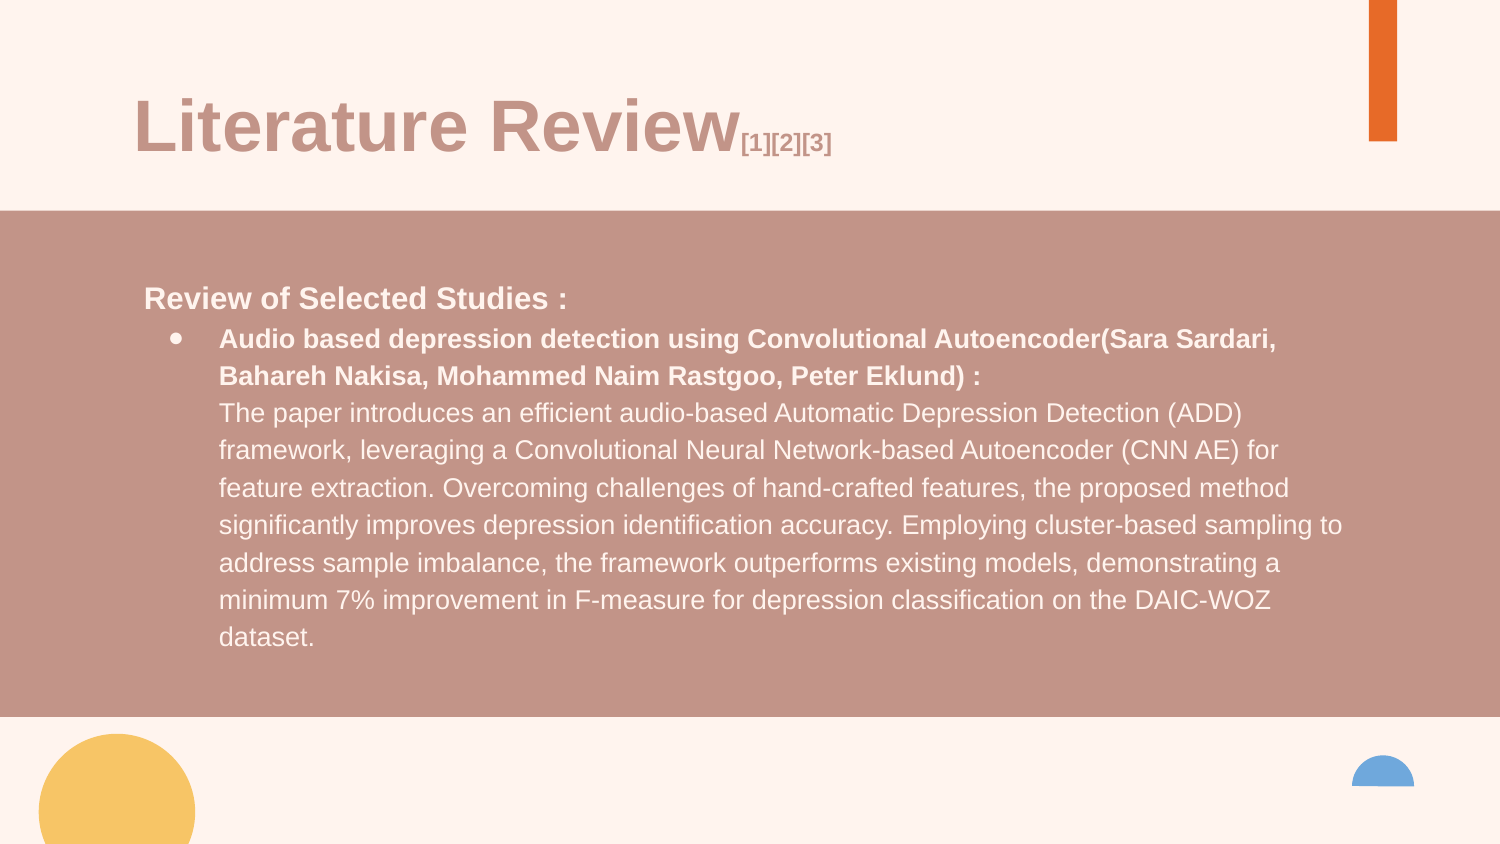

# Literature Review[1][2][3]
Review of Selected Studies :
Audio based depression detection using Convolutional Autoencoder(Sara Sardari, Bahareh Nakisa, Mohammed Naim Rastgoo, Peter Eklund) :
The paper introduces an efficient audio-based Automatic Depression Detection (ADD) framework, leveraging a Convolutional Neural Network-based Autoencoder (CNN AE) for feature extraction. Overcoming challenges of hand-crafted features, the proposed method significantly improves depression identification accuracy. Employing cluster-based sampling to address sample imbalance, the framework outperforms existing models, demonstrating a minimum 7% improvement in F-measure for depression classification on the DAIC-WOZ dataset.